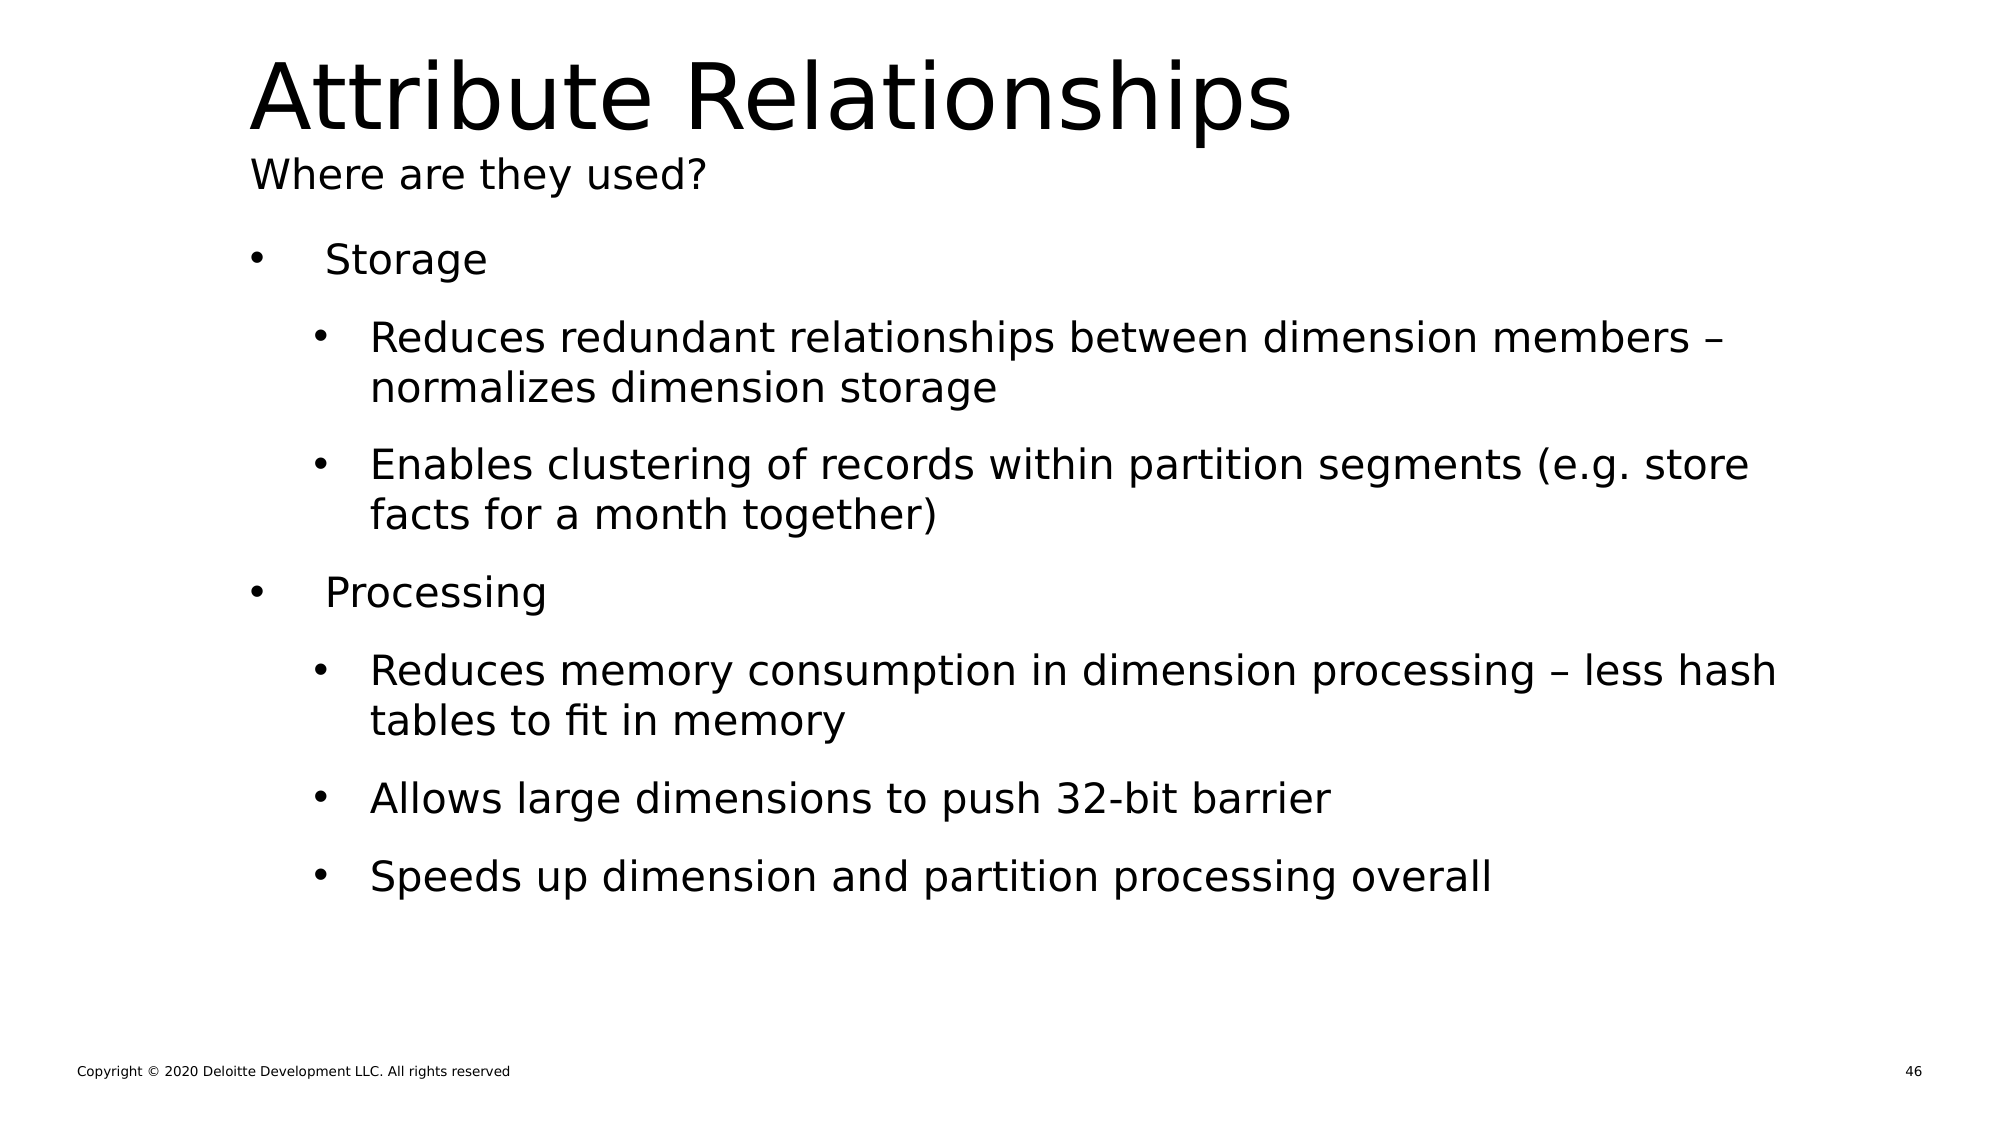

Attribute Relationships
Where are they used?
Storage
Reduces redundant relationships between dimension members – normalizes dimension storage
Enables clustering of records within partition segments (e.g. store facts for a month together)
Processing
Reduces memory consumption in dimension processing – less hash tables to fit in memory
Allows large dimensions to push 32-bit barrier
Speeds up dimension and partition processing overall